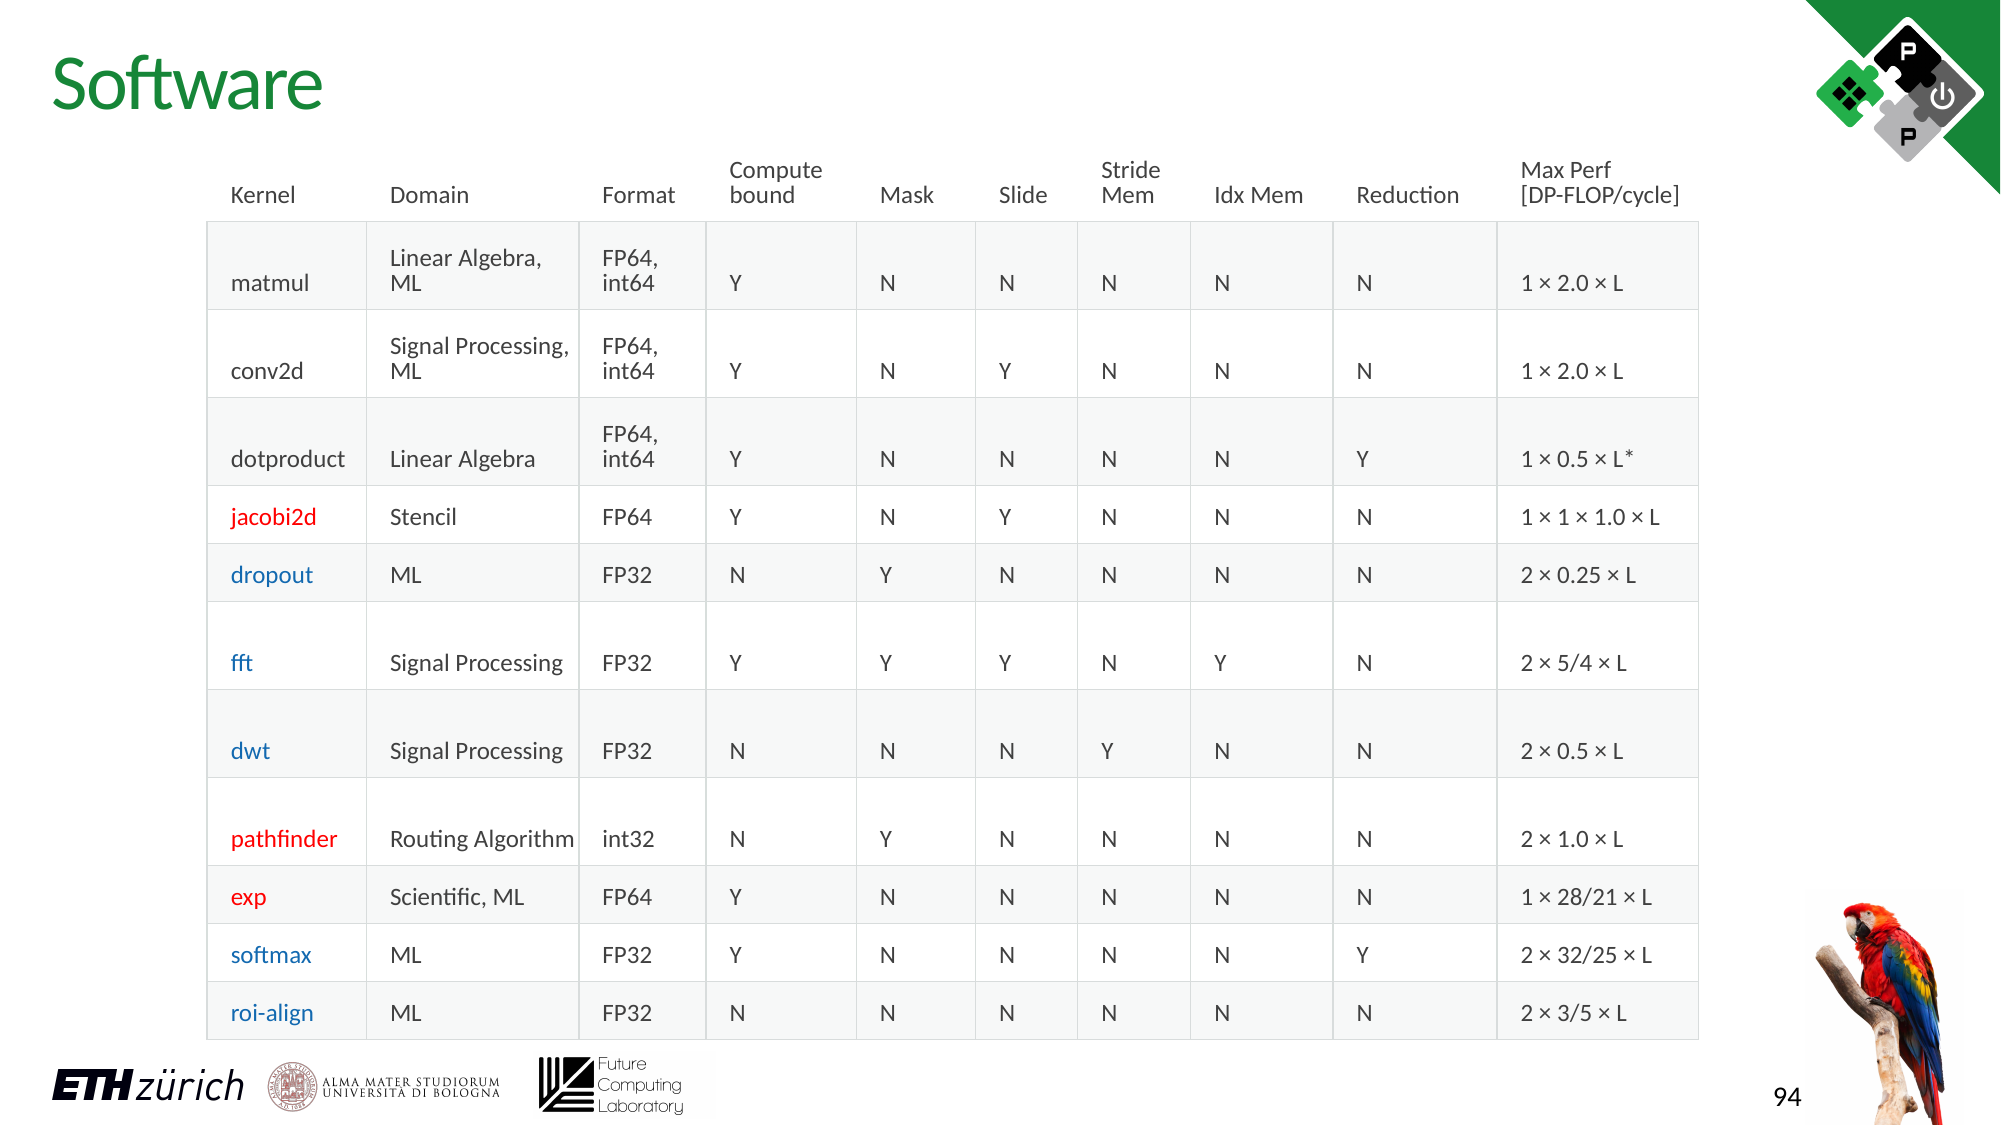

# Software
| Kernel | Domain | Format | Compute bound | Mask | Slide | Stride Mem | Idx Mem | Reduction | Max Perf [DP-FLOP/cycle] |
| --- | --- | --- | --- | --- | --- | --- | --- | --- | --- |
| matmul | Linear Algebra, ML | FP64, int64 | Y | N | N | N | N | N | 1 × 2.0 × L |
| conv2d | Signal Processing, ML | FP64, int64 | Y | N | Y | N | N | N | 1 × 2.0 × L |
| dotproduct | Linear Algebra | FP64, int64 | Y | N | N | N | N | Y | 1 × 0.5 × L\* |
| jacobi2d | Stencil | FP64 | Y | N | Y | N | N | N | 1 × 1 × 1.0 × L |
| dropout | ML | FP32 | N | Y | N | N | N | N | 2 × 0.25 × L |
| fft | Signal Processing | FP32 | Y | Y | Y | N | Y | N | 2 × 5/4 × L |
| dwt | Signal Processing | FP32 | N | N | N | Y | N | N | 2 × 0.5 × L |
| pathfinder | Routing Algorithm | int32 | N | Y | N | N | N | N | 2 × 1.0 × L |
| exp | Scientific, ML | FP64 | Y | N | N | N | N | N | 1 × 28/21 × L |
| softmax | ML | FP32 | Y | N | N | N | N | Y | 2 × 32/25 × L |
| roi-align | ML | FP32 | N | N | N | N | N | N | 2 × 3/5 × L |

94